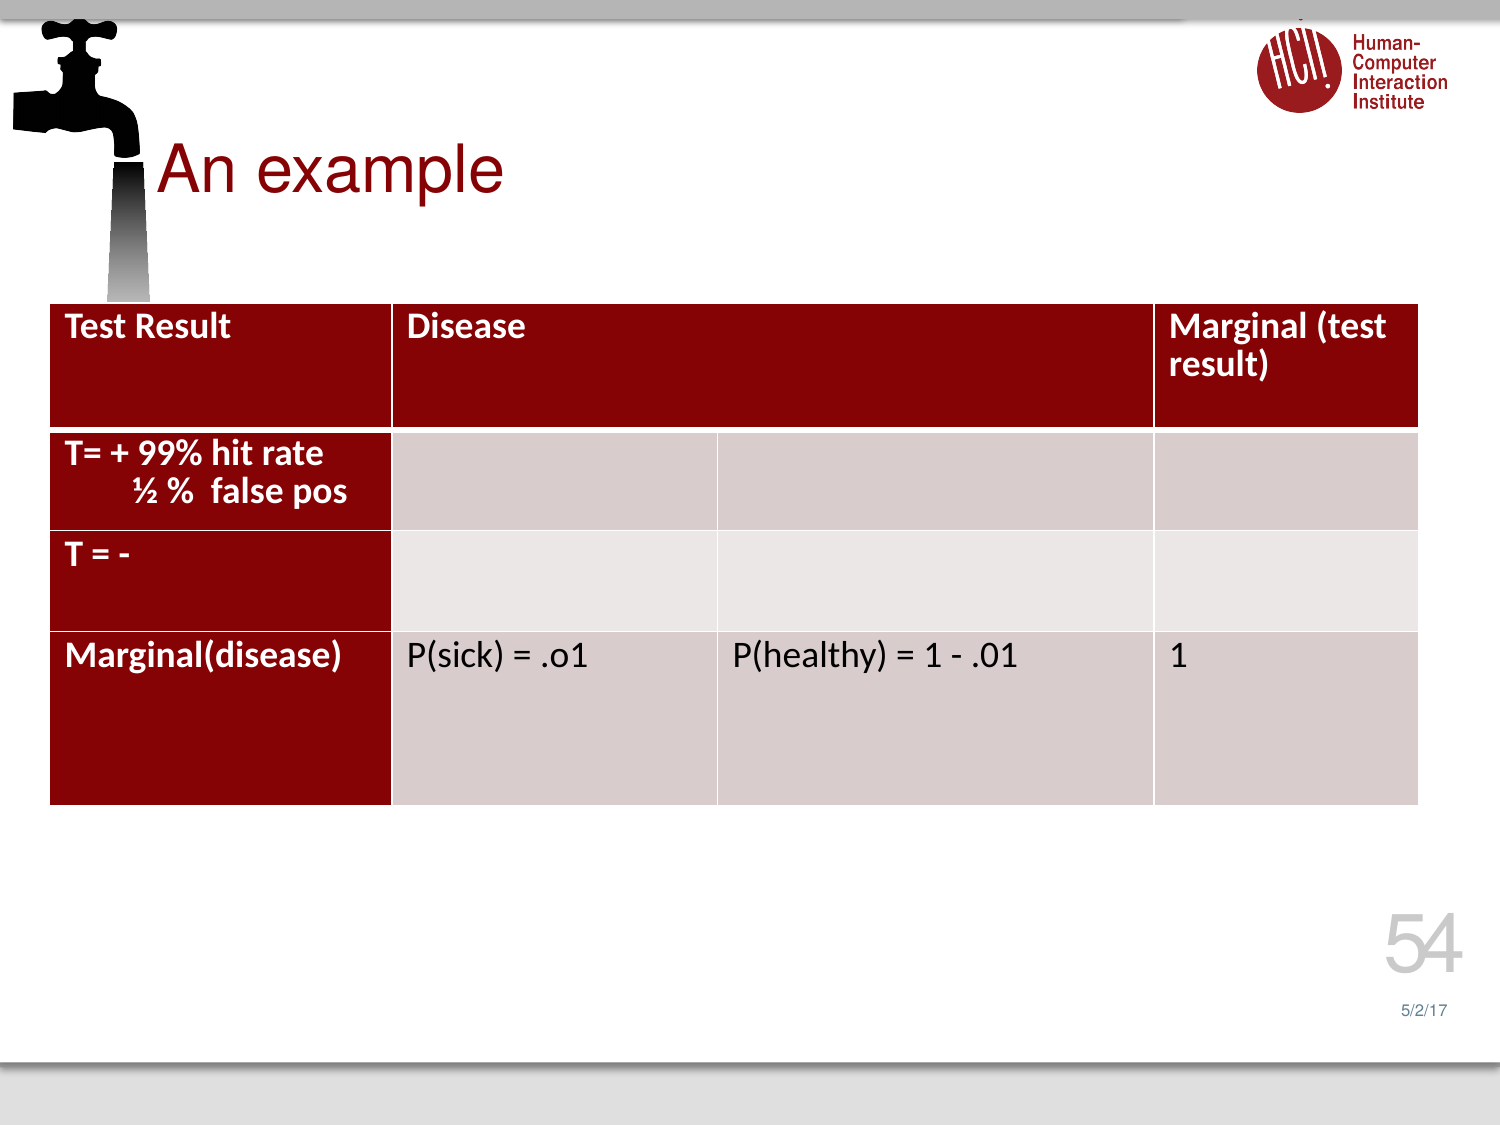

# An example
| Test Result | Disease |  | Marginal (test result) |
| --- | --- | --- | --- |
| T= + 99% hit rate ½ % false pos |  |  |  |
| T = - |  |  |  |
| Marginal(disease) | P(sick) = .o1 | P(healthy) = 1 - .01 | 1 |
54
5/2/17